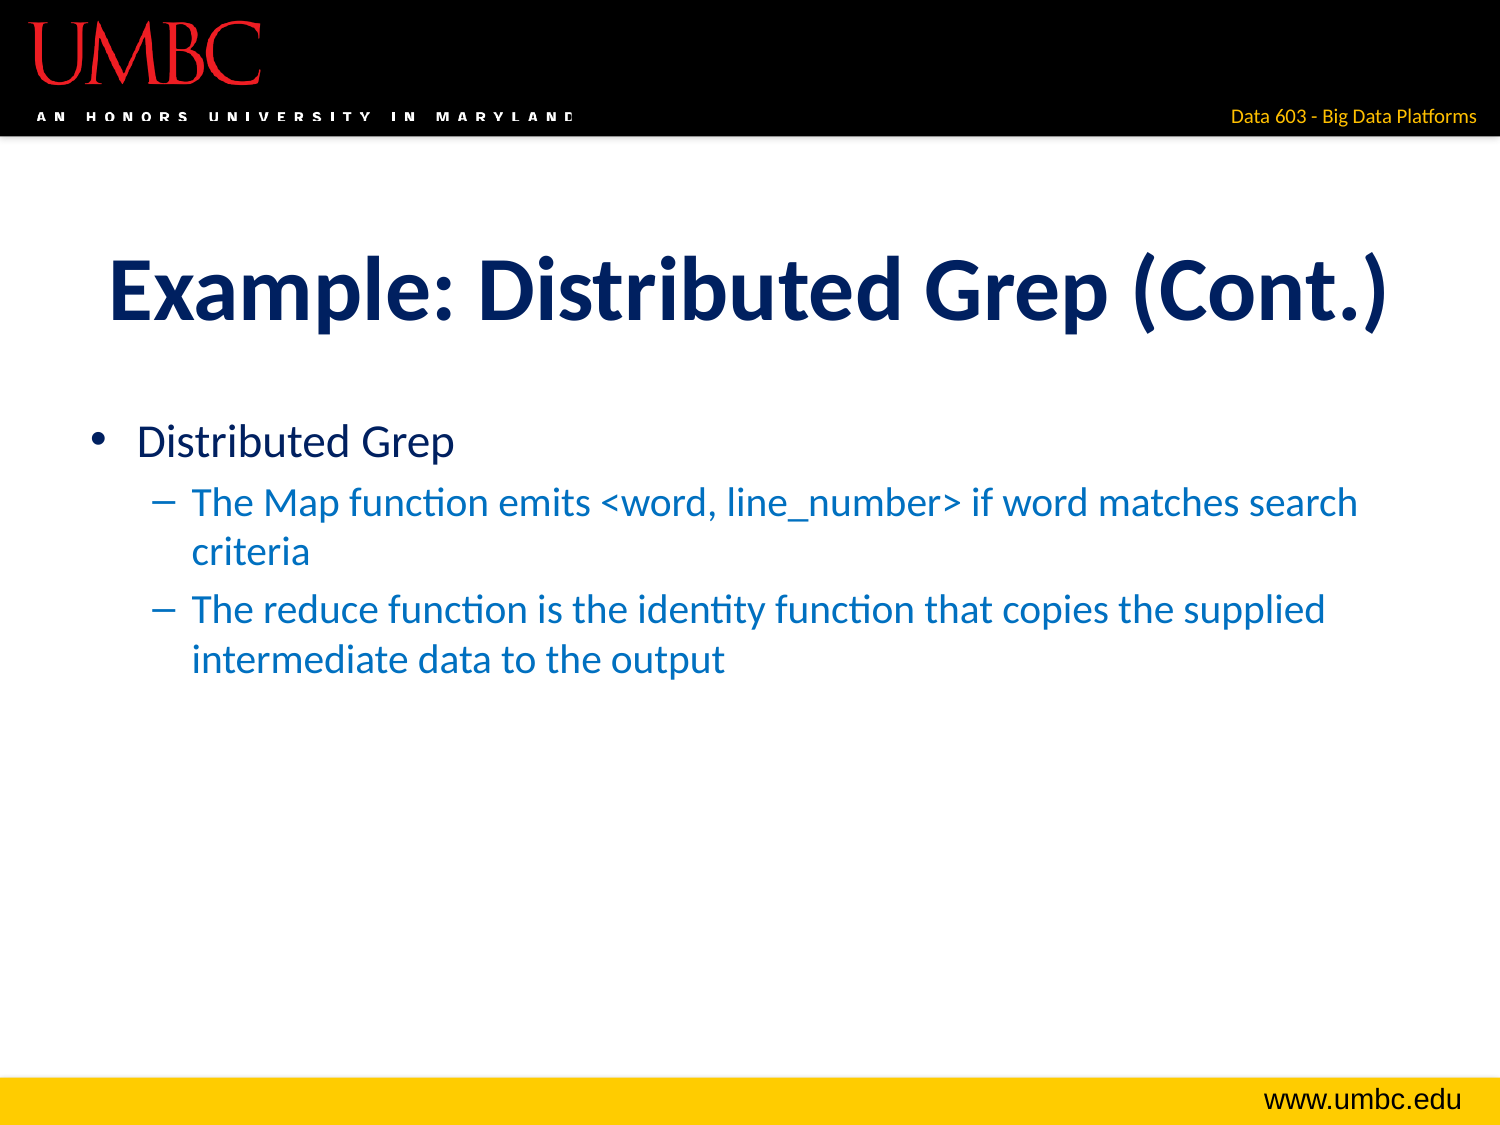

# Example: Distributed Grep (Cont.)
Distributed Grep
The Map function emits <word, line_number> if word matches search criteria
The reduce function is the identity function that copies the supplied intermediate data to the output